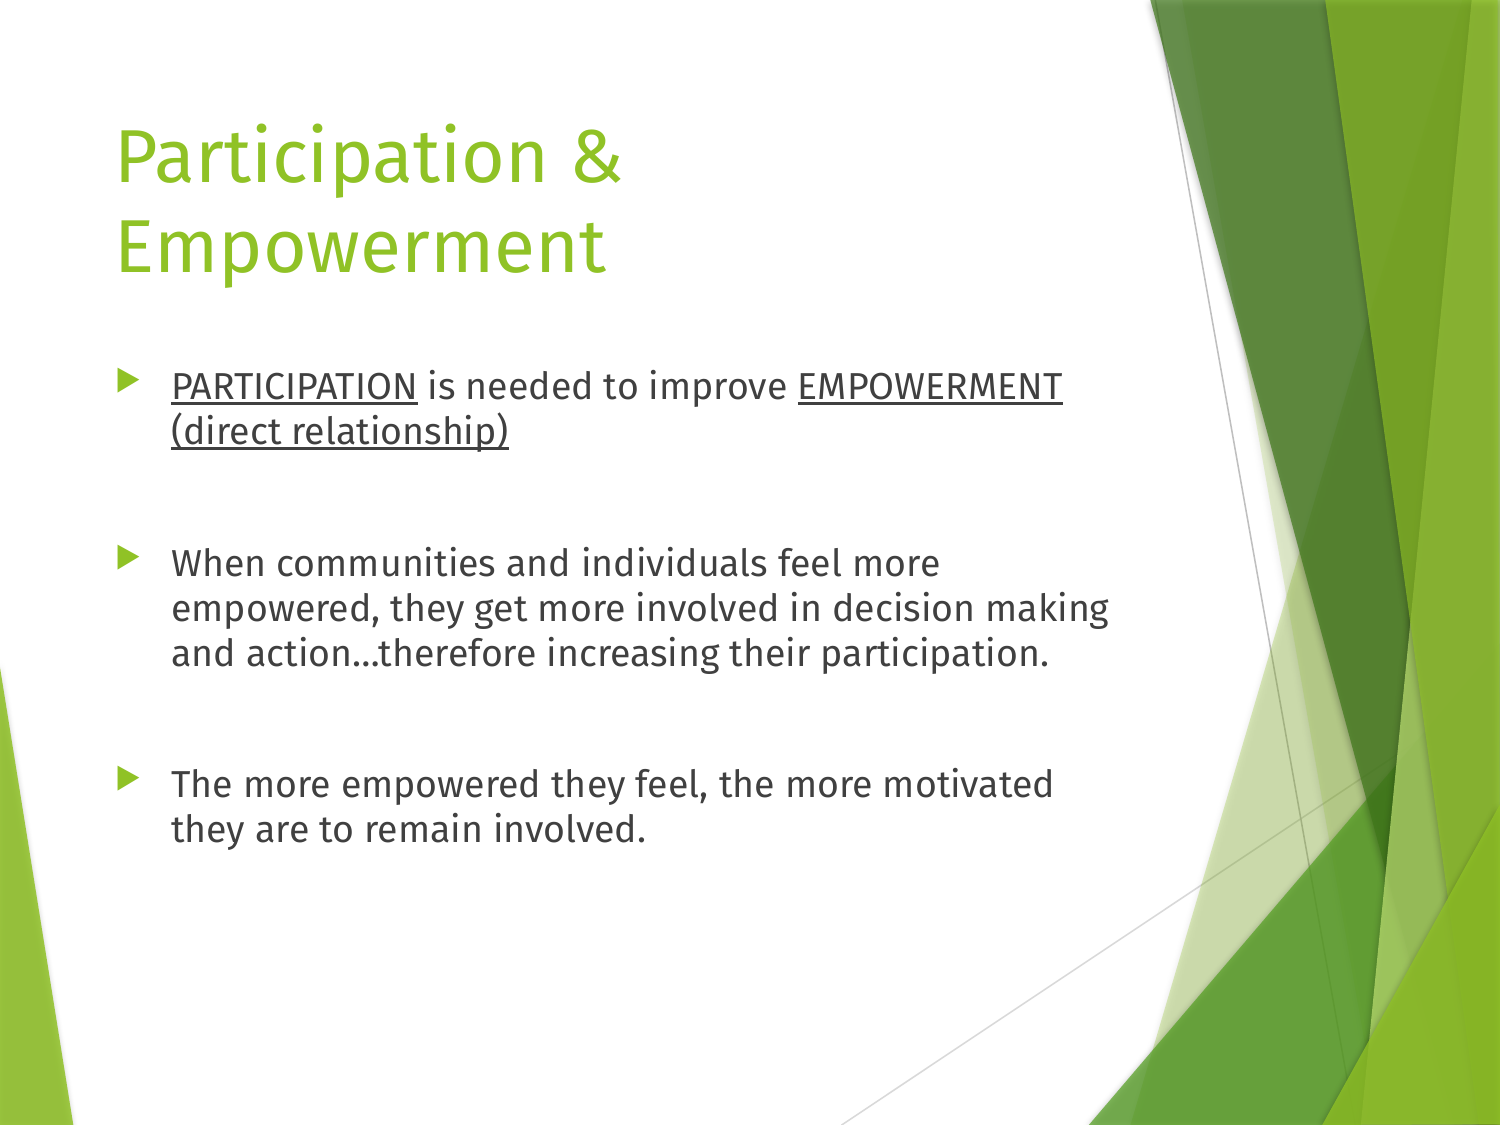

# Participation & Empowerment
PARTICIPATION is needed to improve EMPOWERMENT (direct relationship)

When communities and individuals feel more empowered, they get more involved in decision making and action…therefore increasing their participation.

The more empowered they feel, the more motivated they are to remain involved.